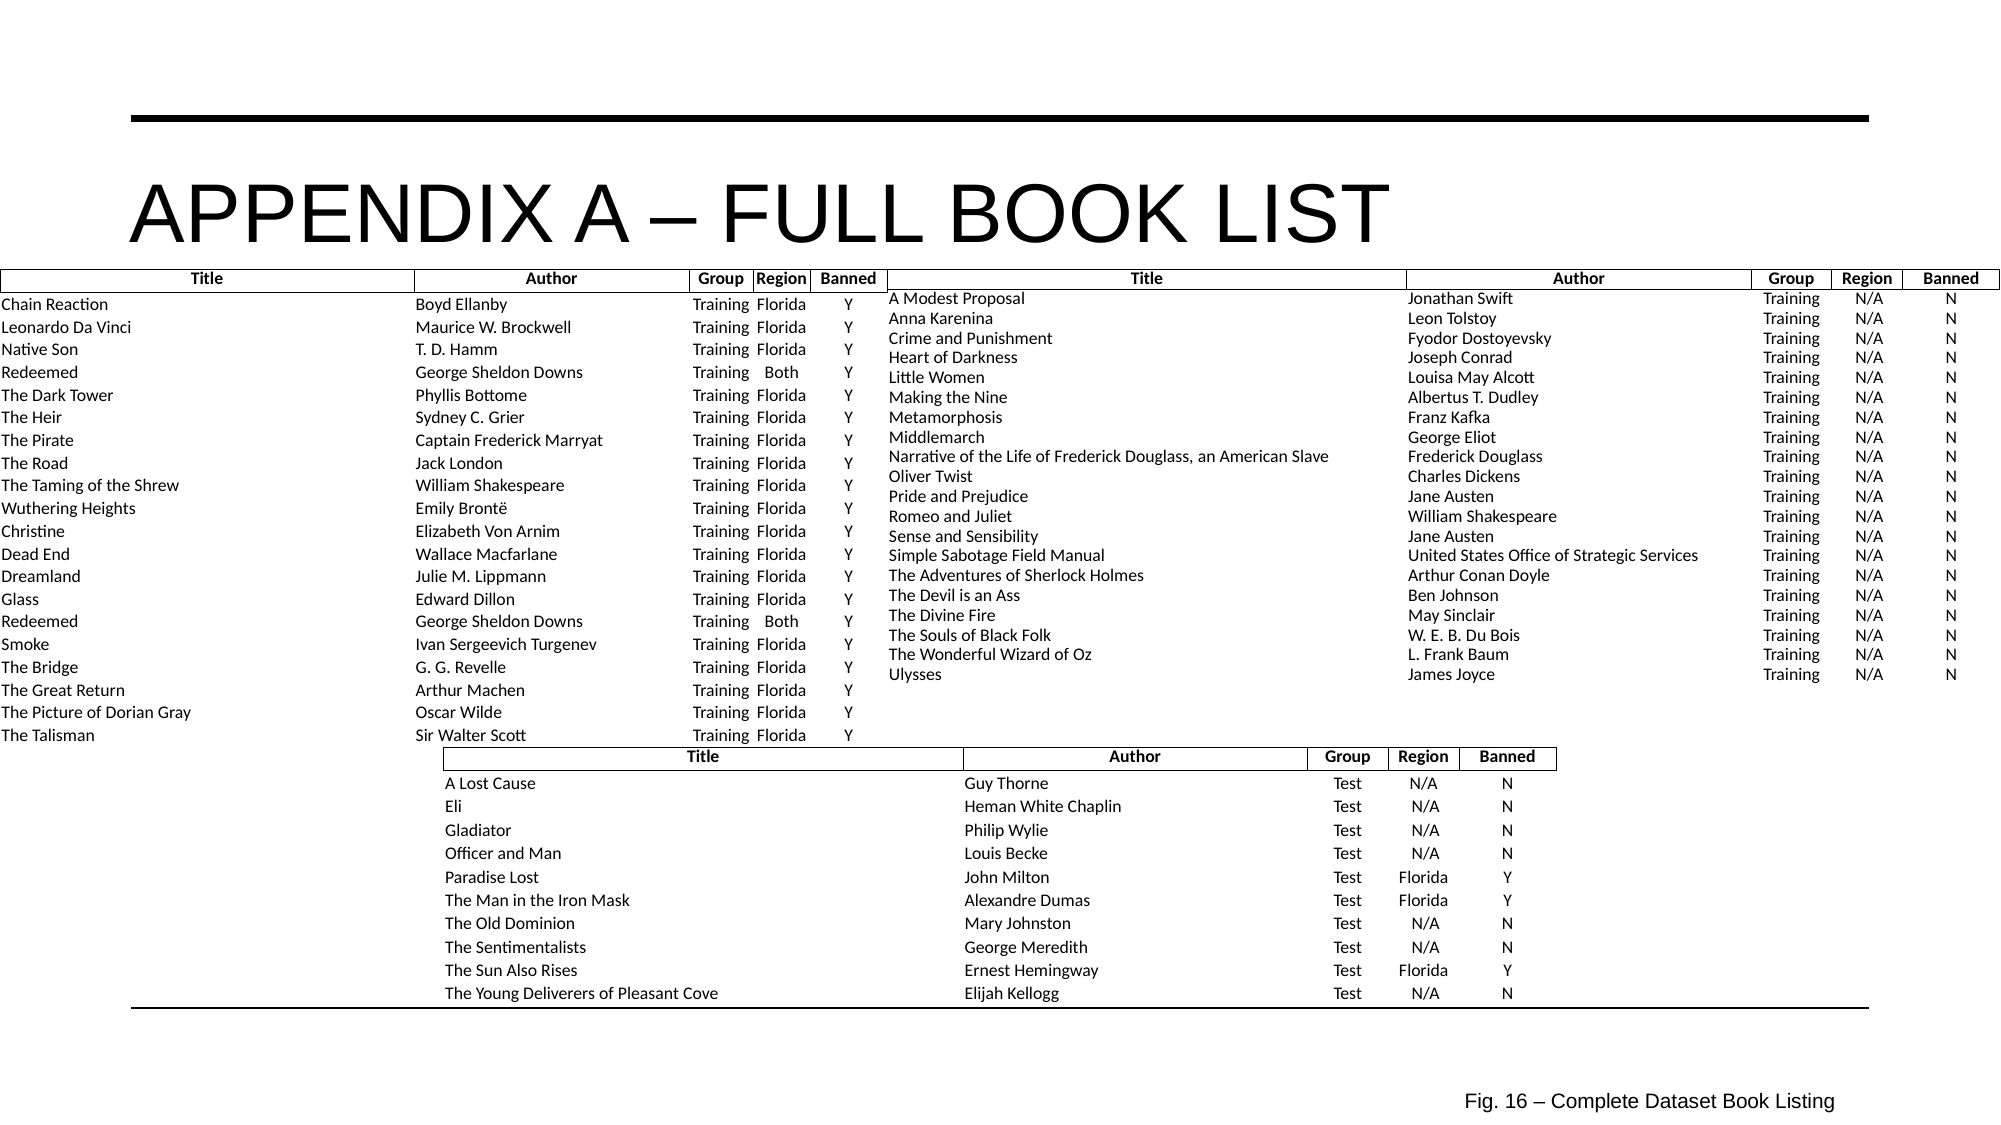

# Appendix A – Full Book list
| Title | Author | Group | Region | Banned |
| --- | --- | --- | --- | --- |
| A Modest Proposal | Jonathan Swift | Training | N/A | N |
| Anna Karenina | Leon Tolstoy | Training | N/A | N |
| Crime and Punishment | Fyodor Dostoyevsky | Training | N/A | N |
| Heart of Darkness | Joseph Conrad | Training | N/A | N |
| Little Women | Louisa May Alcott | Training | N/A | N |
| Making the Nine | Albertus T. Dudley | Training | N/A | N |
| Metamorphosis | Franz Kafka | Training | N/A | N |
| Middlemarch | George Eliot | Training | N/A | N |
| Narrative of the Life of Frederick Douglass, an American Slave | Frederick Douglass | Training | N/A | N |
| Oliver Twist | Charles Dickens | Training | N/A | N |
| Pride and Prejudice | Jane Austen | Training | N/A | N |
| Romeo and Juliet | William Shakespeare | Training | N/A | N |
| Sense and Sensibility | Jane Austen | Training | N/A | N |
| Simple Sabotage Field Manual | United States Office of Strategic Services | Training | N/A | N |
| The Adventures of Sherlock Holmes | Arthur Conan Doyle | Training | N/A | N |
| The Devil is an Ass | Ben Johnson | Training | N/A | N |
| The Divine Fire | May Sinclair | Training | N/A | N |
| The Souls of Black Folk | W. E. B. Du Bois | Training | N/A | N |
| The Wonderful Wizard of Oz | L. Frank Baum | Training | N/A | N |
| Ulysses | James Joyce | Training | N/A | N |
| Title | Author | Group | Region | Banned |
| --- | --- | --- | --- | --- |
| Chain Reaction | Boyd Ellanby | Training | Florida | Y |
| Leonardo Da Vinci | Maurice W. Brockwell | Training | Florida | Y |
| Native Son | T. D. Hamm | Training | Florida | Y |
| Redeemed | George Sheldon Downs | Training | Both | Y |
| The Dark Tower | Phyllis Bottome | Training | Florida | Y |
| The Heir | Sydney C. Grier | Training | Florida | Y |
| The Pirate | Captain Frederick Marryat | Training | Florida | Y |
| The Road | Jack London | Training | Florida | Y |
| The Taming of the Shrew | William Shakespeare | Training | Florida | Y |
| Wuthering Heights | Emily Brontë | Training | Florida | Y |
| Christine | Elizabeth Von Arnim | Training | Florida | Y |
| Dead End | Wallace Macfarlane | Training | Florida | Y |
| Dreamland | Julie M. Lippmann | Training | Florida | Y |
| Glass | Edward Dillon | Training | Florida | Y |
| Redeemed | George Sheldon Downs | Training | Both | Y |
| Smoke | Ivan Sergeevich Turgenev | Training | Florida | Y |
| The Bridge | G. G. Revelle | Training | Florida | Y |
| The Great Return | Arthur Machen | Training | Florida | Y |
| The Picture of Dorian Gray | Oscar Wilde | Training | Florida | Y |
| The Talisman | Sir Walter Scott | Training | Florida | Y |
| Title | Author | Group | Region | Banned |
| --- | --- | --- | --- | --- |
| A Lost Cause | Guy Thorne | Test | N/A | N |
| Eli | Heman White Chaplin | Test | N/A | N |
| Gladiator | Philip Wylie | Test | N/A | N |
| Officer and Man | Louis Becke | Test | N/A | N |
| Paradise Lost | John Milton | Test | Florida | Y |
| The Man in the Iron Mask | Alexandre Dumas | Test | Florida | Y |
| The Old Dominion | Mary Johnston | Test | N/A | N |
| The Sentimentalists | George Meredith | Test | N/A | N |
| The Sun Also Rises | Ernest Hemingway | Test | Florida | Y |
| The Young Deliverers of Pleasant Cove | Elijah Kellogg | Test | N/A | N |
Fig. 16 – Complete Dataset Book Listing